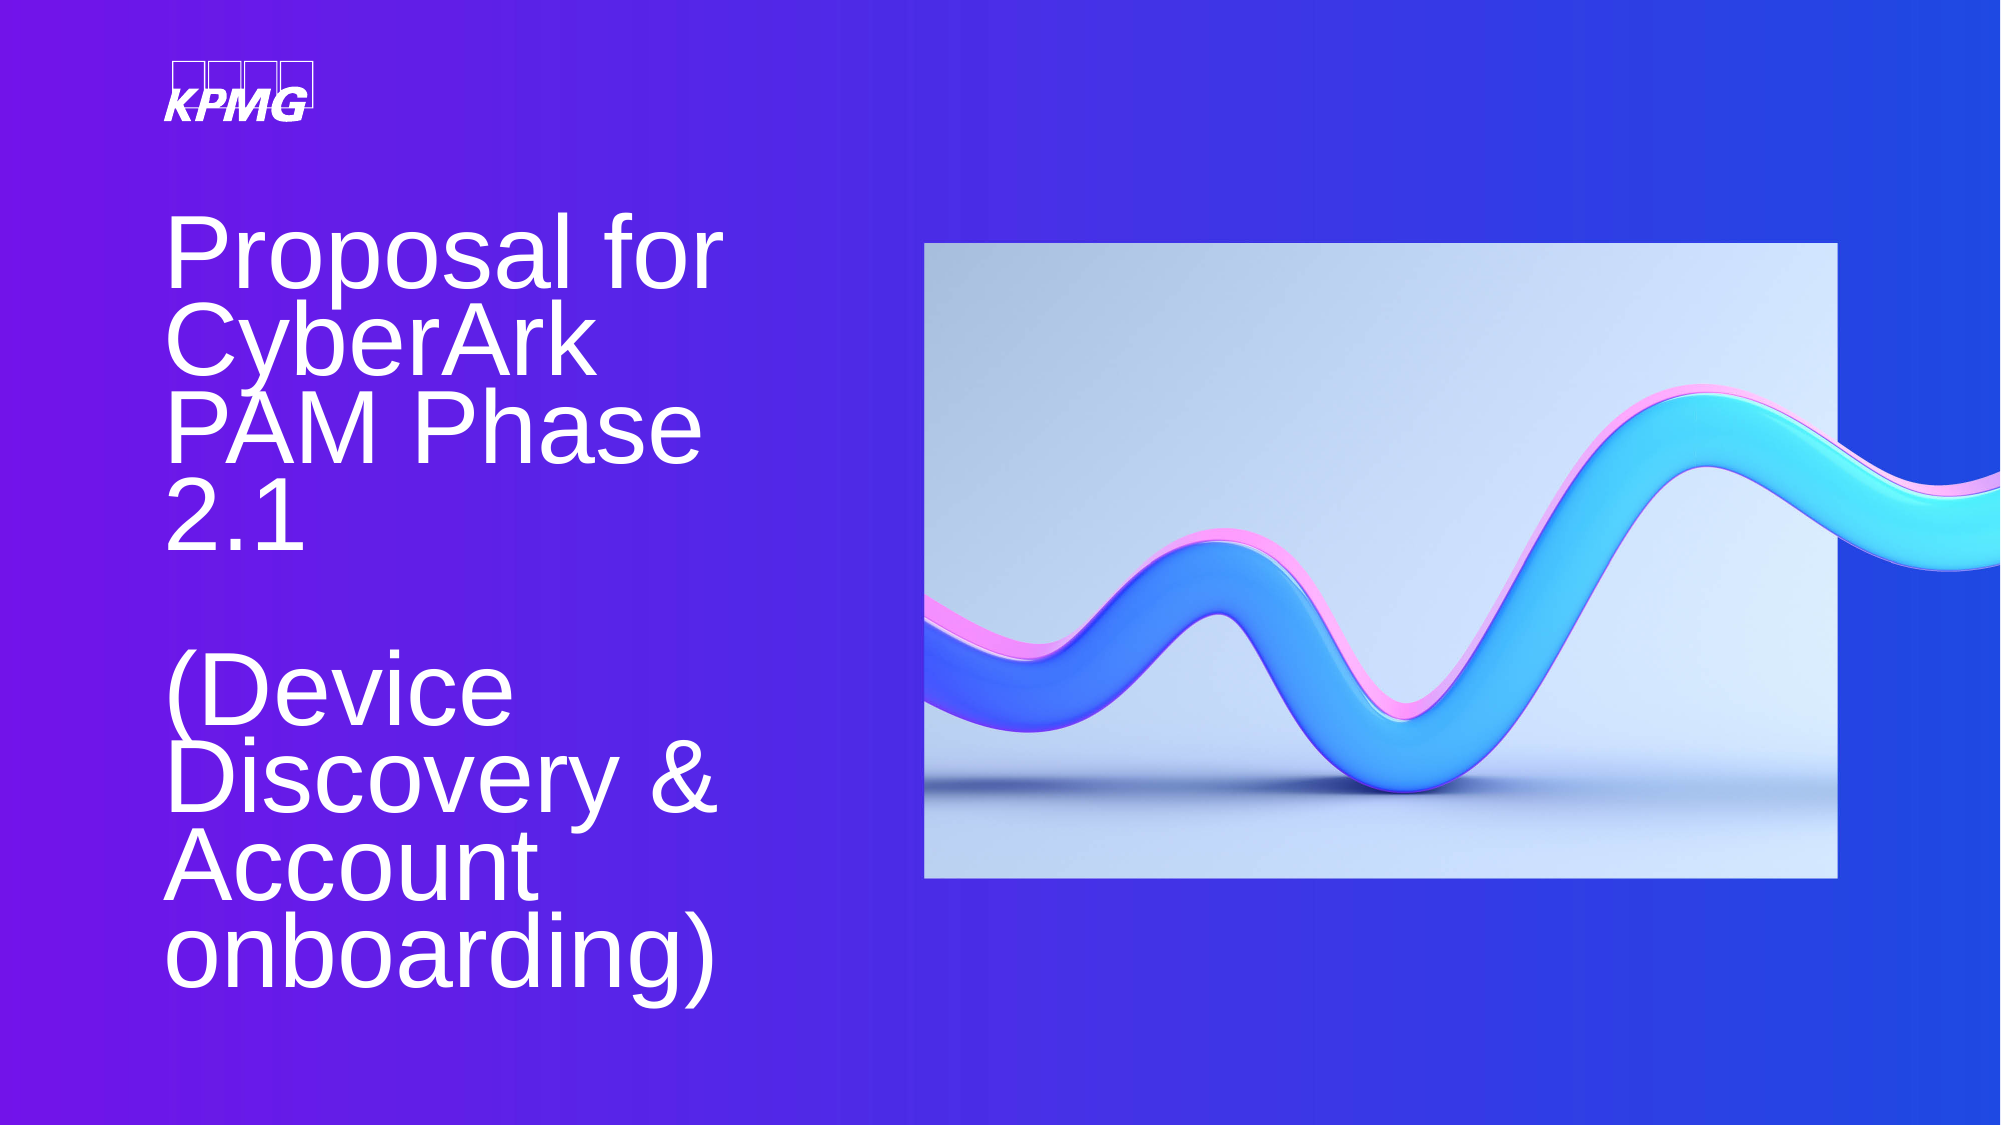

# Proposal for CyberArk PAM Phase 2.1 (Device Discovery & Account onboarding)